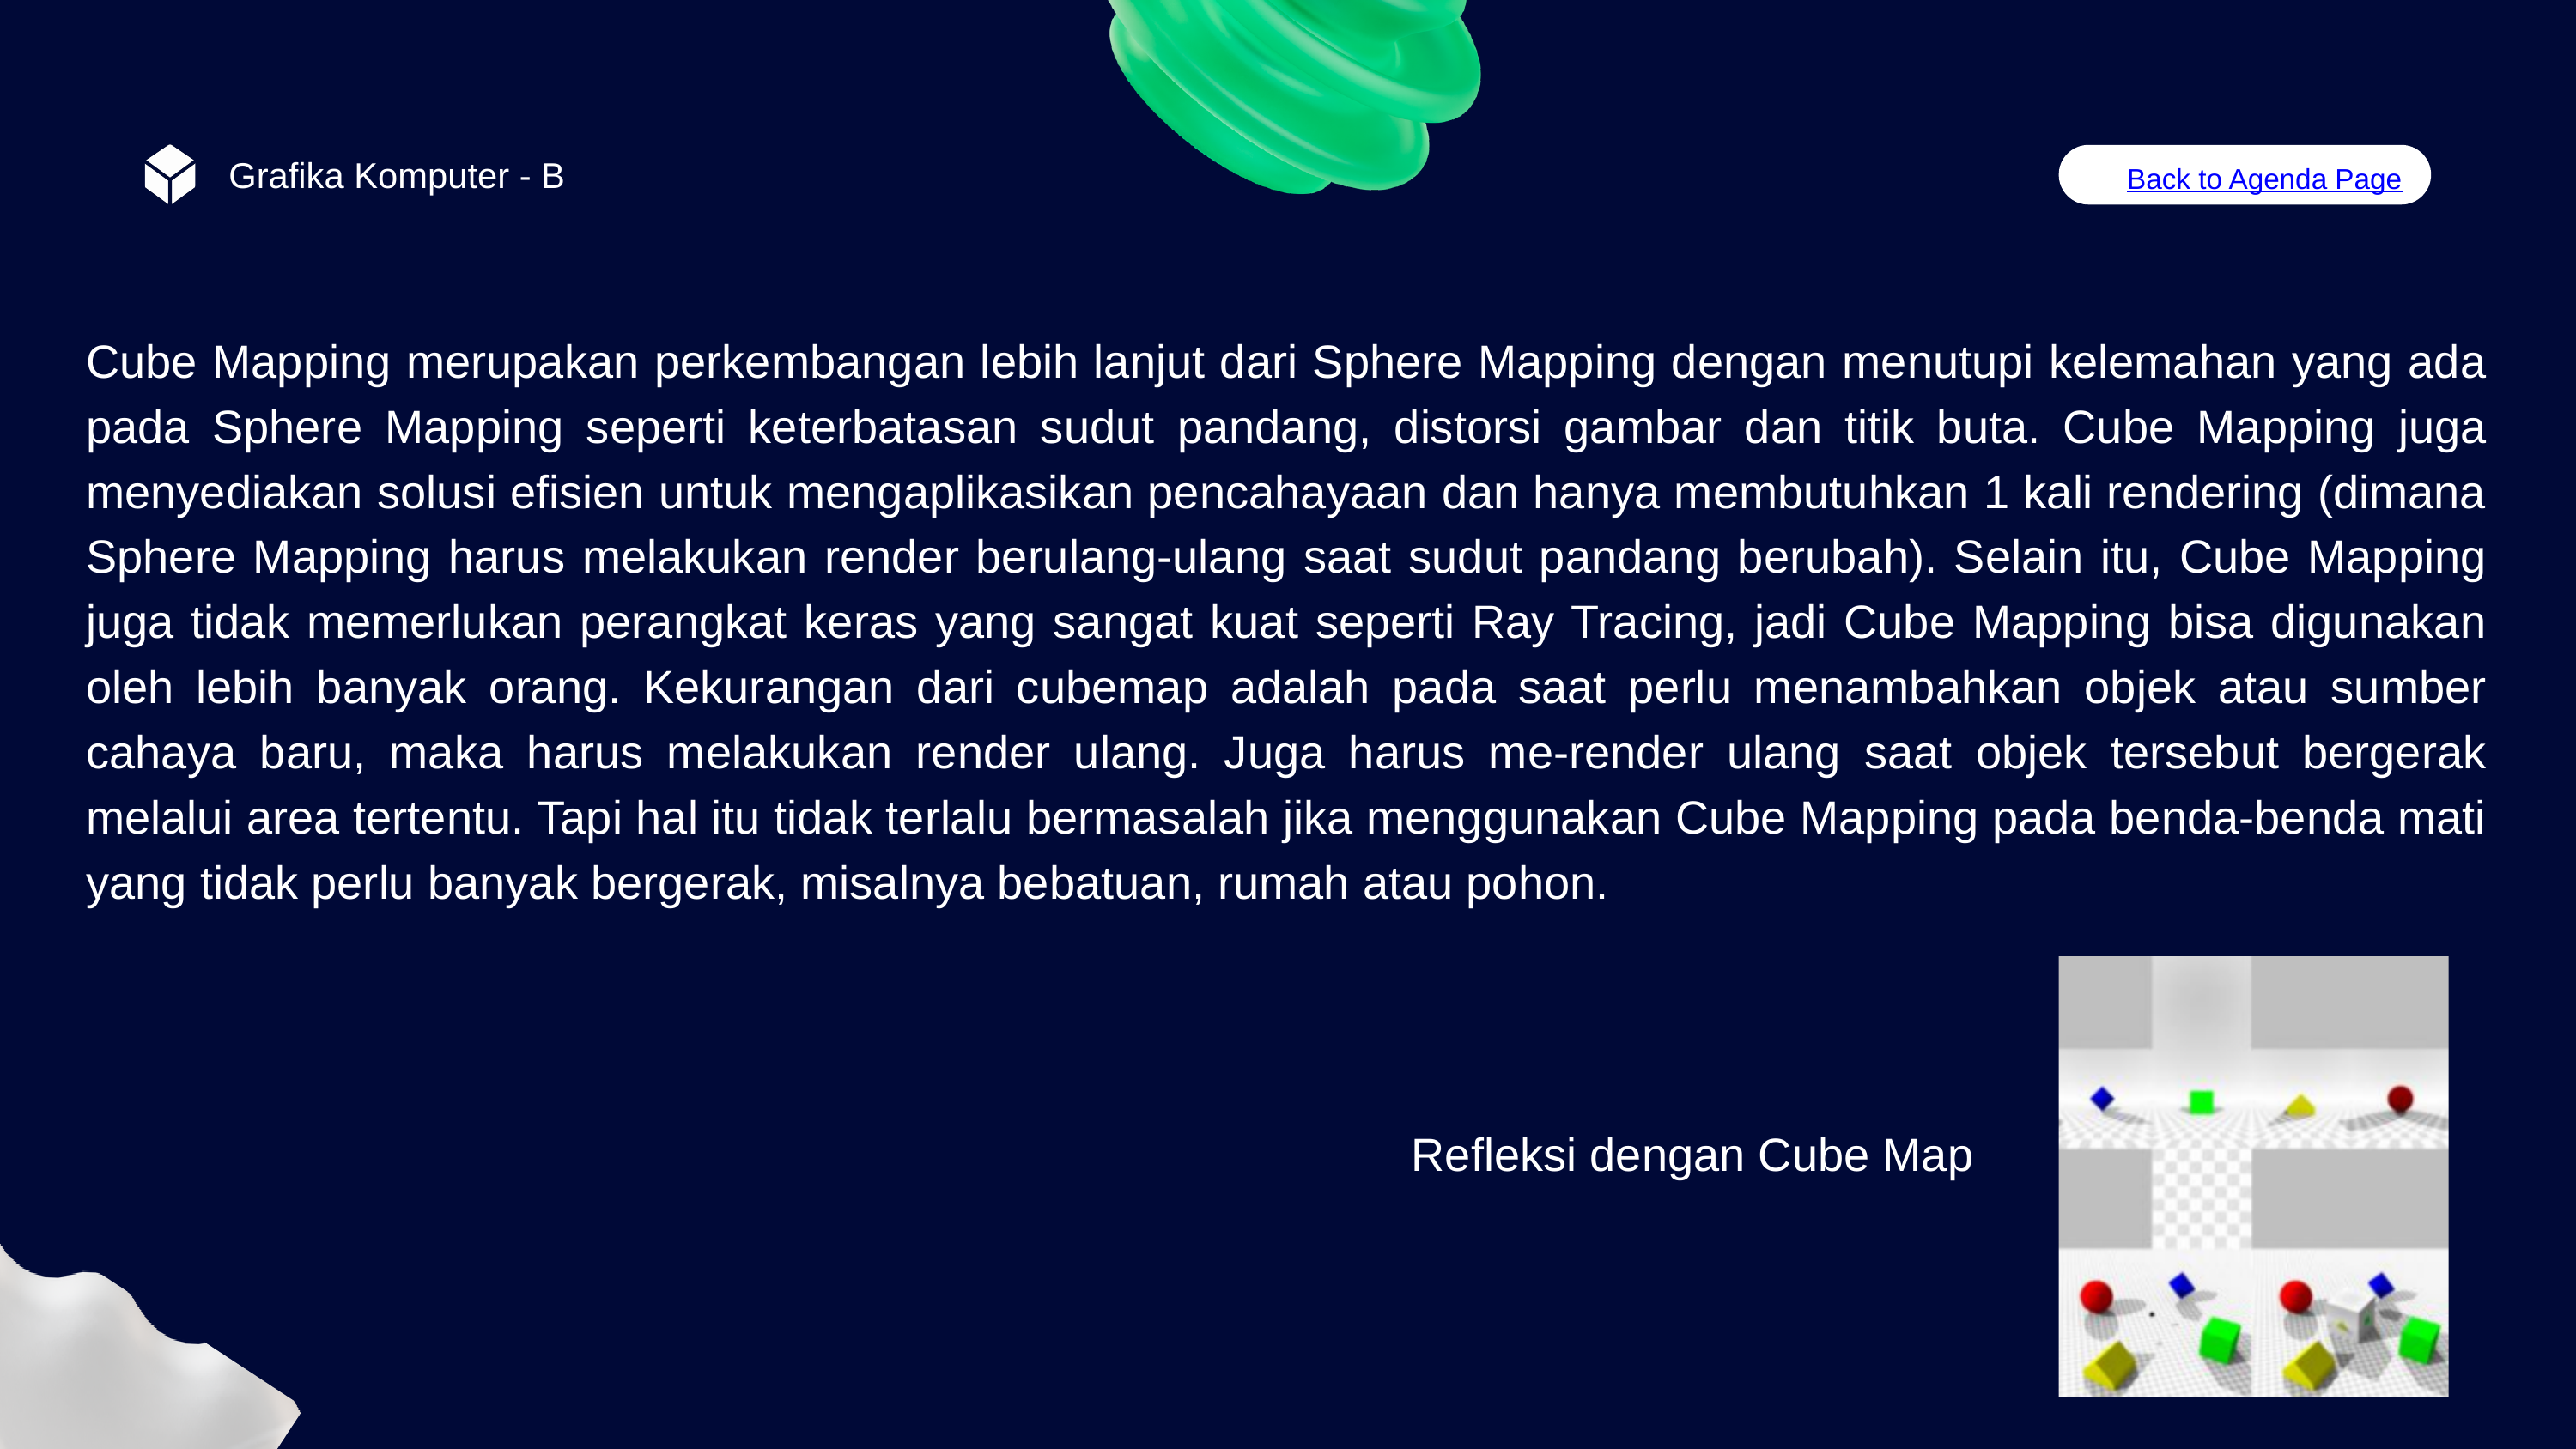

Grafika Komputer - B

Back to Agenda Page
Cube Mapping merupakan perkembangan lebih lanjut dari Sphere Mapping dengan menutupi kelemahan yang ada pada Sphere Mapping seperti keterbatasan sudut pandang, distorsi gambar dan titik buta. Cube Mapping juga menyediakan solusi efisien untuk mengaplikasikan pencahayaan dan hanya membutuhkan 1 kali rendering (dimana Sphere Mapping harus melakukan render berulang-ulang saat sudut pandang berubah). Selain itu, Cube Mapping juga tidak memerlukan perangkat keras yang sangat kuat seperti Ray Tracing, jadi Cube Mapping bisa digunakan oleh lebih banyak orang. Kekurangan dari cubemap adalah pada saat perlu menambahkan objek atau sumber cahaya baru, maka harus melakukan render ulang. Juga harus me-render ulang saat objek tersebut bergerak melalui area tertentu. Tapi hal itu tidak terlalu bermasalah jika menggunakan Cube Mapping pada benda-benda mati yang tidak perlu banyak bergerak, misalnya bebatuan, rumah atau pohon.

Refleksi dengan Cube Map